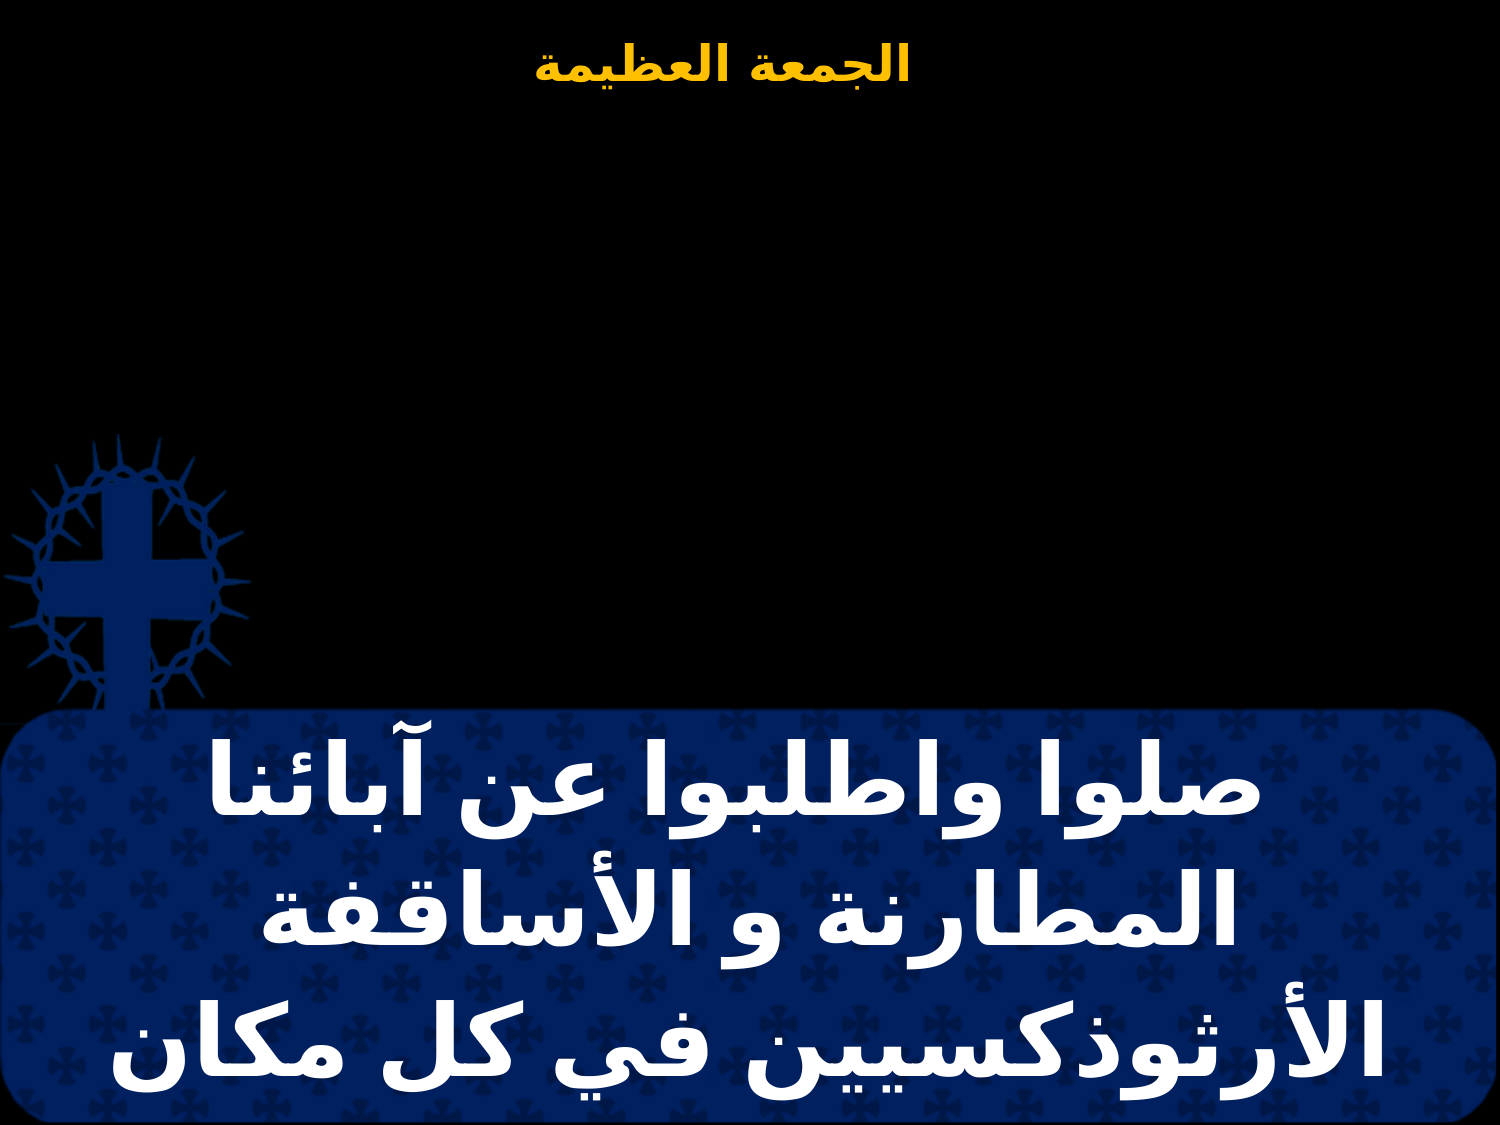

| صلوا واطلبوا عن آبائنا المطارنة و الأساقفة الأرثوذكسيين في كل مكان |
| --- |